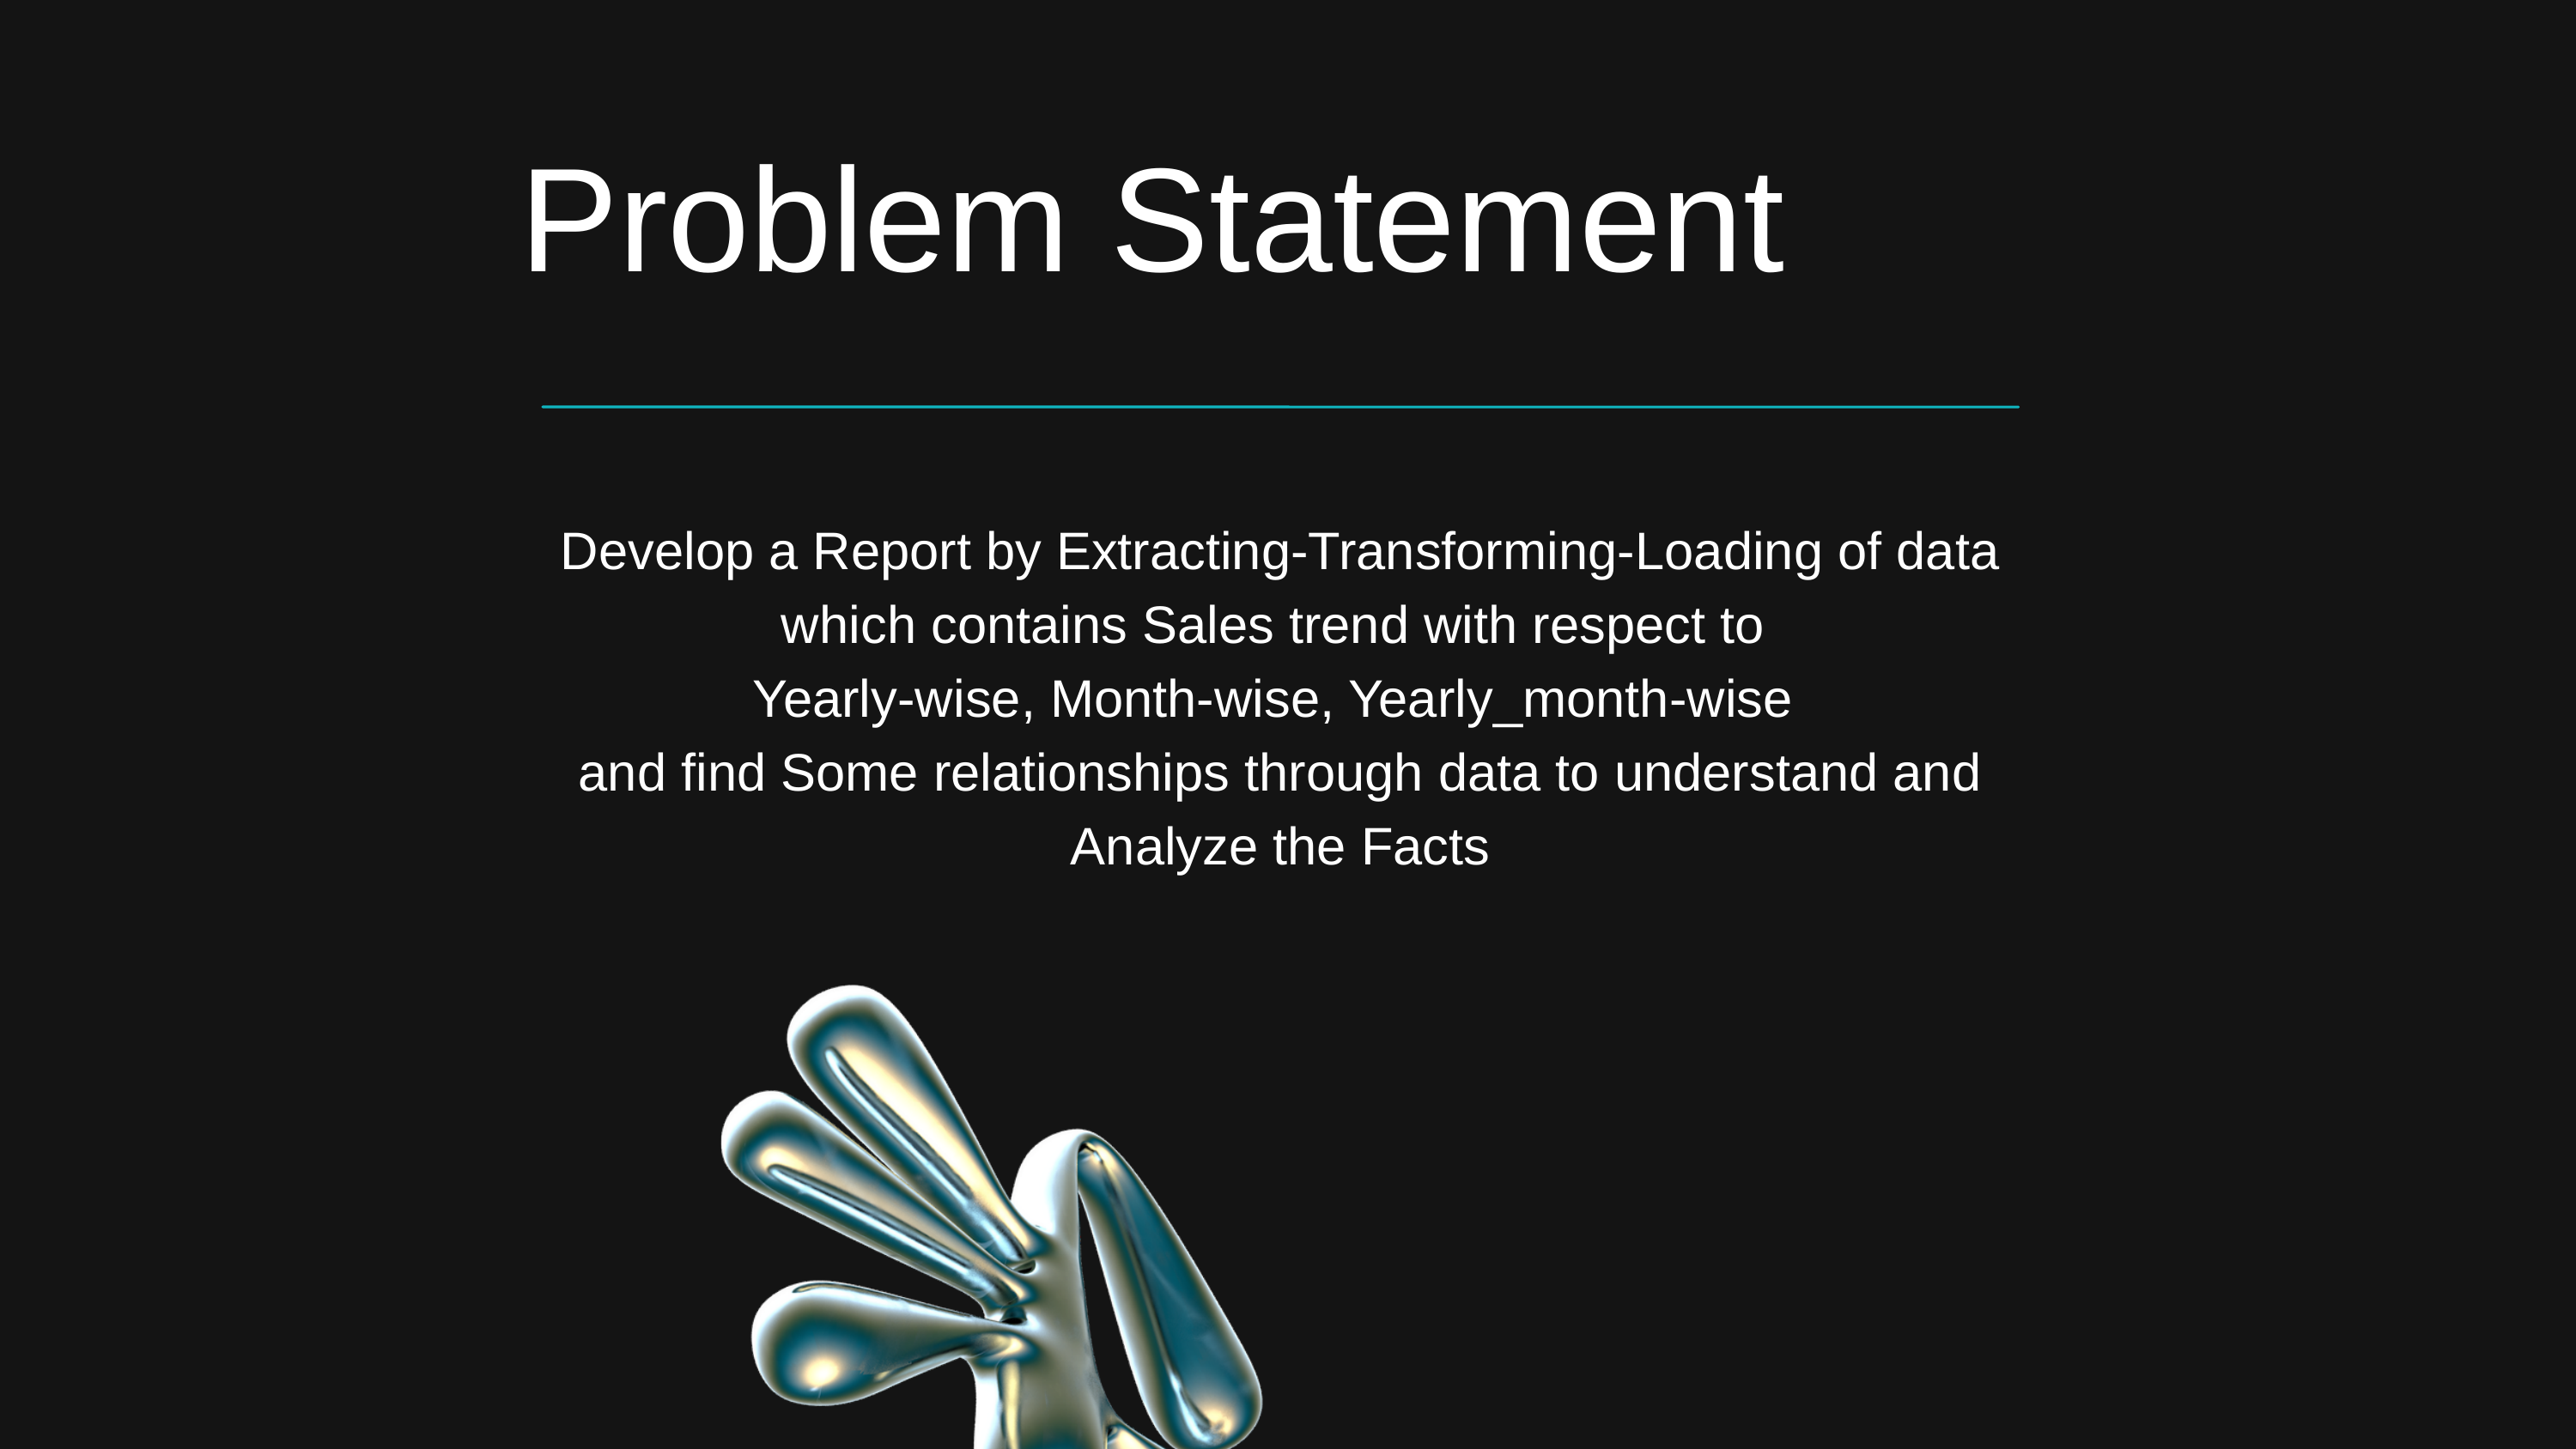

Problem Statement

Develop a Report by Extracting-Transforming-Loading of data which contains Sales trend with respect to
Yearly-wise, Month-wise, Yearly_month-wise
and find Some relationships through data to understand and Analyze the Facts